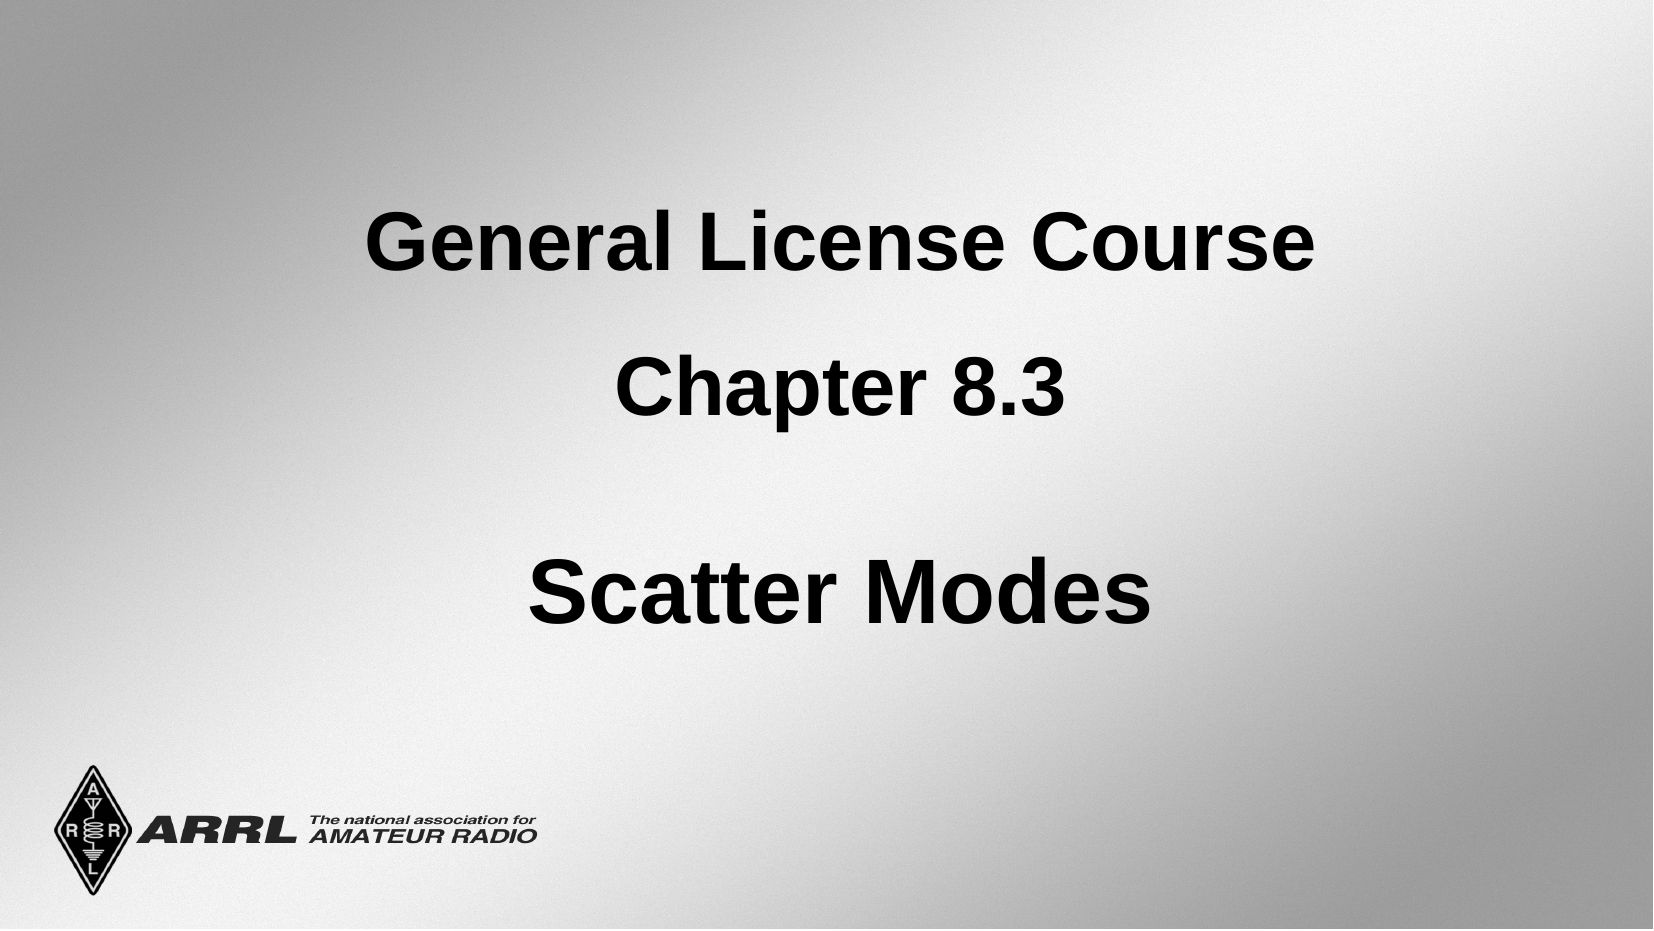

General License Course
Chapter 8.3

Scatter Modes